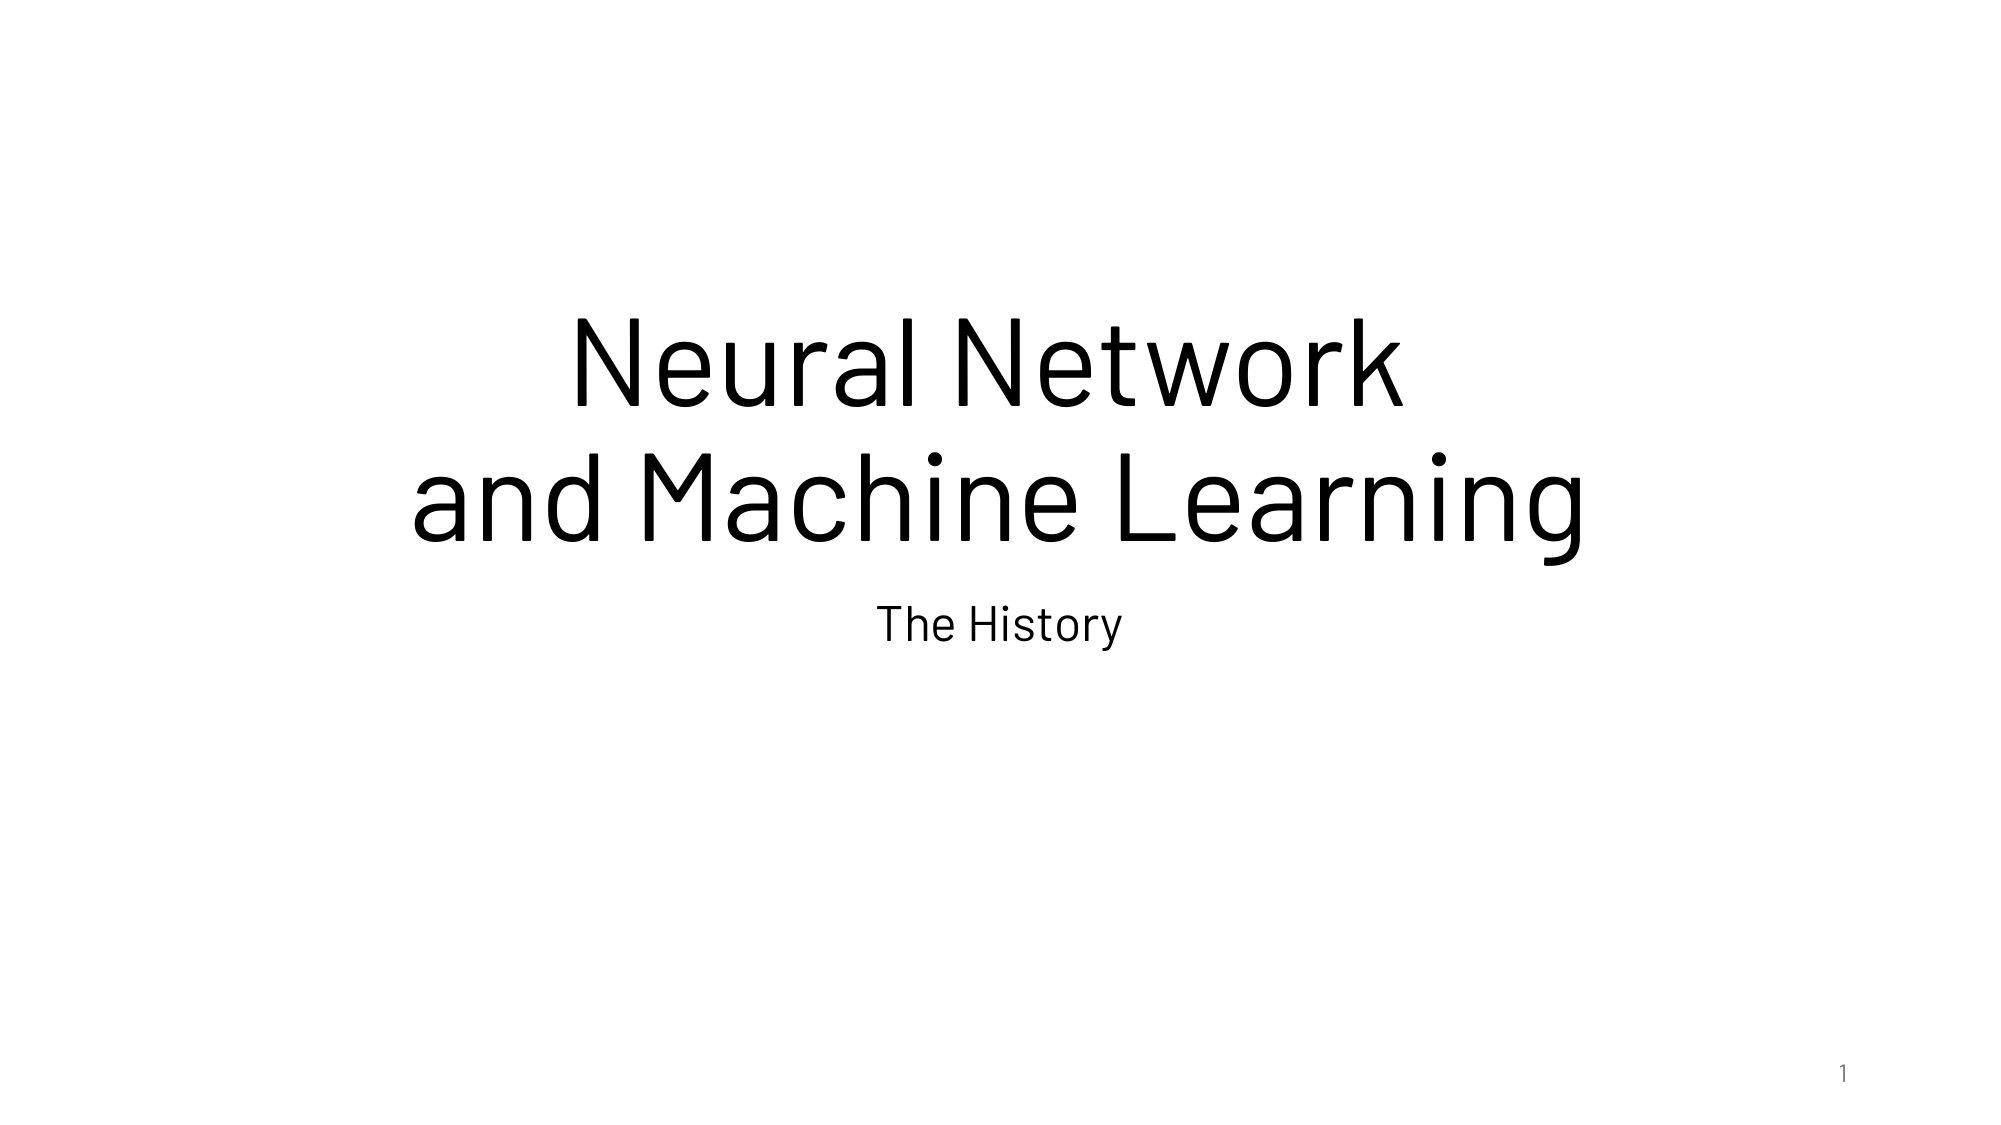

# Neural Network and Machine Learning
The History
1